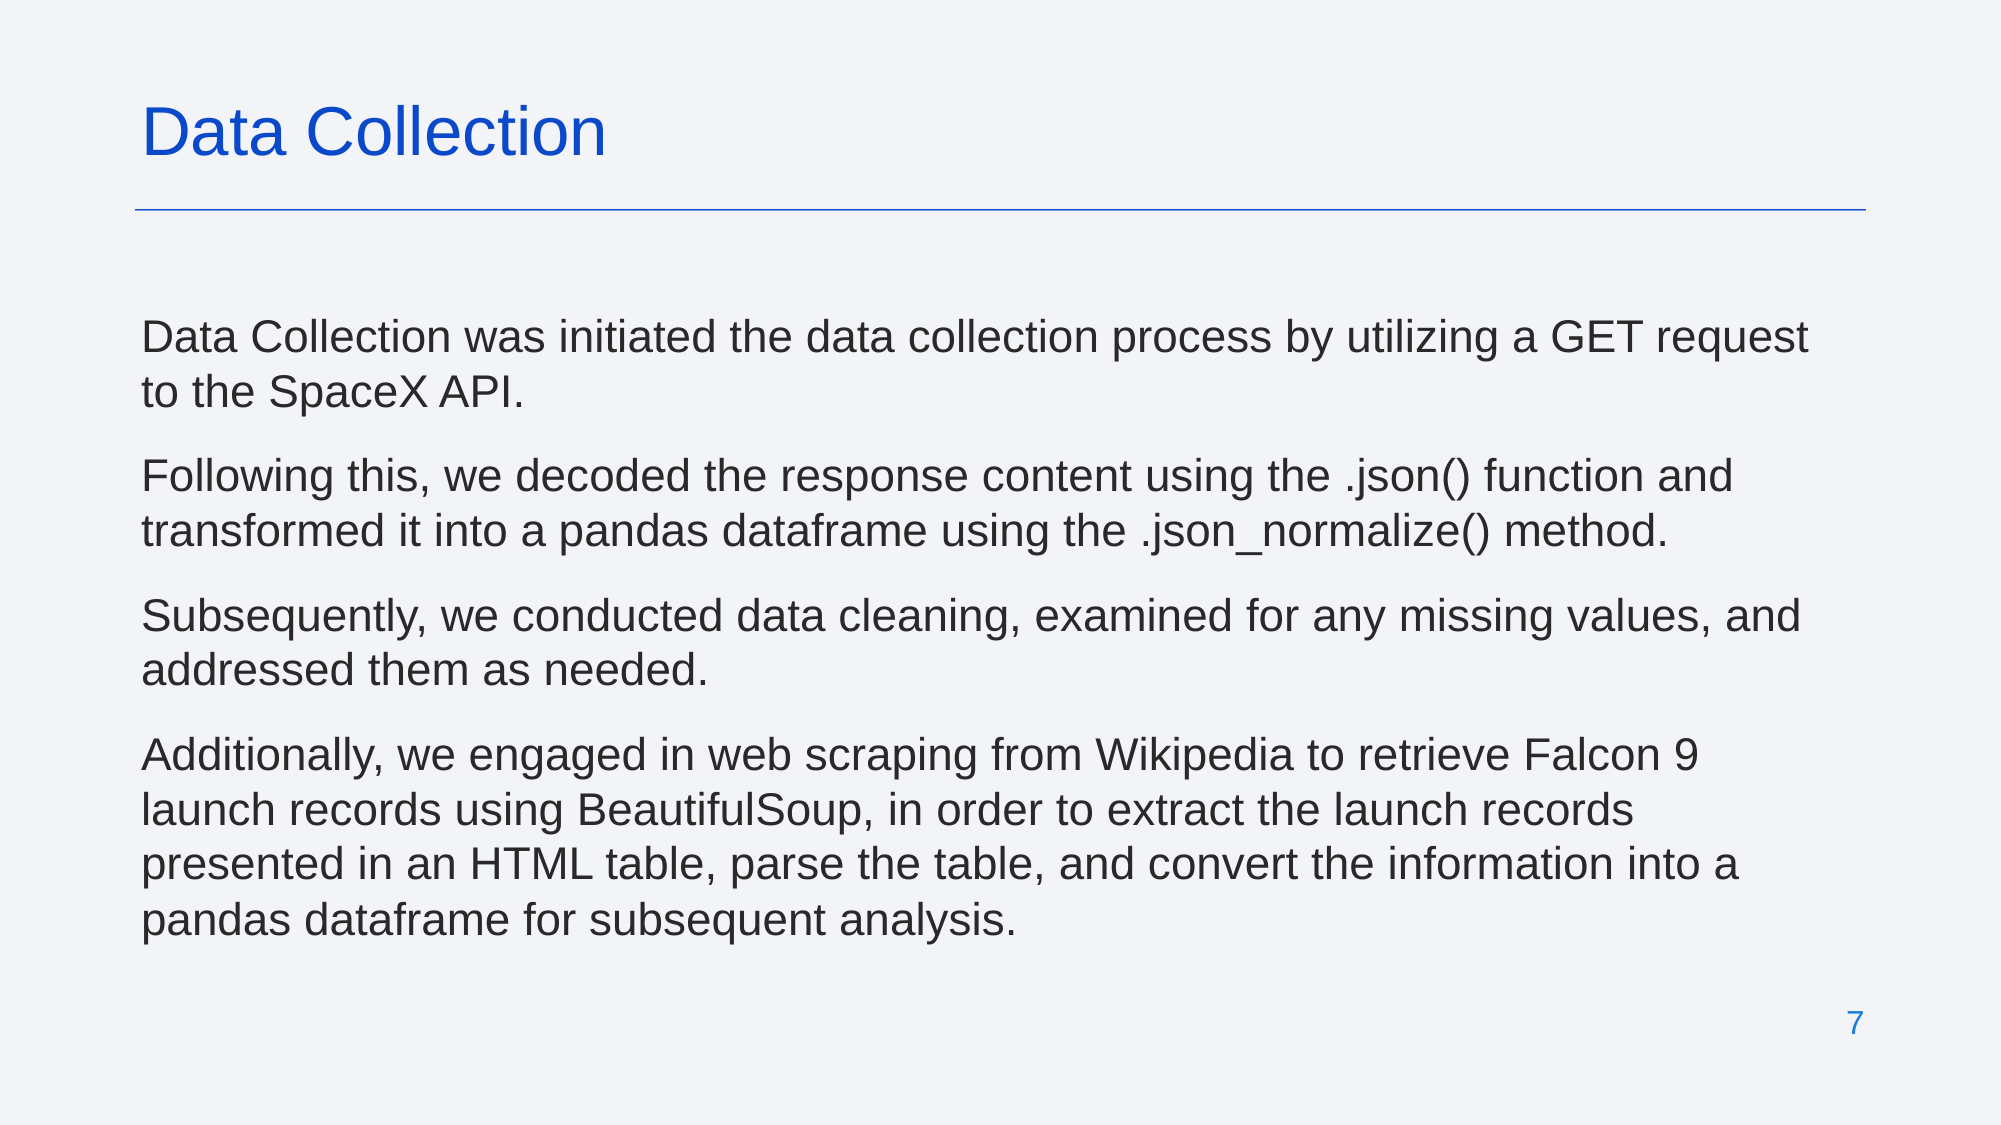

Data Collection
Data Collection was initiated the data collection process by utilizing a GET request to the SpaceX API.
Following this, we decoded the response content using the .json() function and transformed it into a pandas dataframe using the .json_normalize() method.
Subsequently, we conducted data cleaning, examined for any missing values, and addressed them as needed.
Additionally, we engaged in web scraping from Wikipedia to retrieve Falcon 9 launch records using BeautifulSoup, in order to extract the launch records presented in an HTML table, parse the table, and convert the information into a pandas dataframe for subsequent analysis.

7